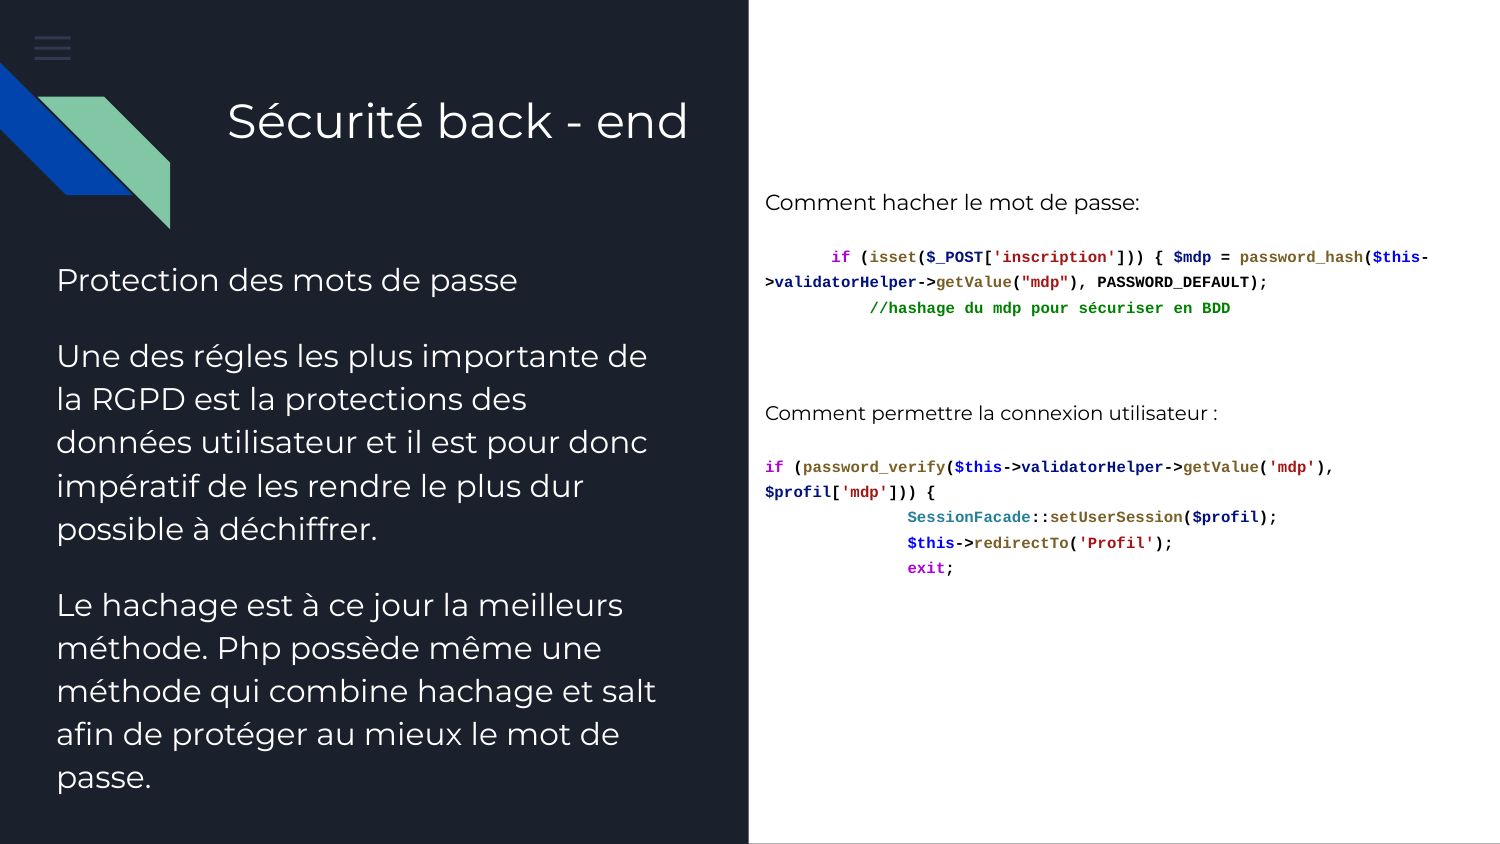

Sécurité back - end
Comment hacher le mot de passe:

       if (isset($_POST['inscription'])) { $mdp = password_hash($this->validatorHelper->getValue("mdp"), PASSWORD_DEFAULT);
           //hashage du mdp pour sécuriser en BDD

Comment permettre la connexion utilisateur :

if (password_verify($this->validatorHelper->getValue('mdp'),$profil['mdp'])) {
               SessionFacade::setUserSession($profil);
               $this->redirectTo('Profil');
               exit;

# Protection des mots de passe
Une des régles les plus importante de la RGPD est la protections des données utilisateur et il est pour donc impératif de les rendre le plus dur possible à déchiffrer.
Le hachage est à ce jour la meilleurs méthode. Php possède même une méthode qui combine hachage et salt afin de protéger au mieux le mot de passe.